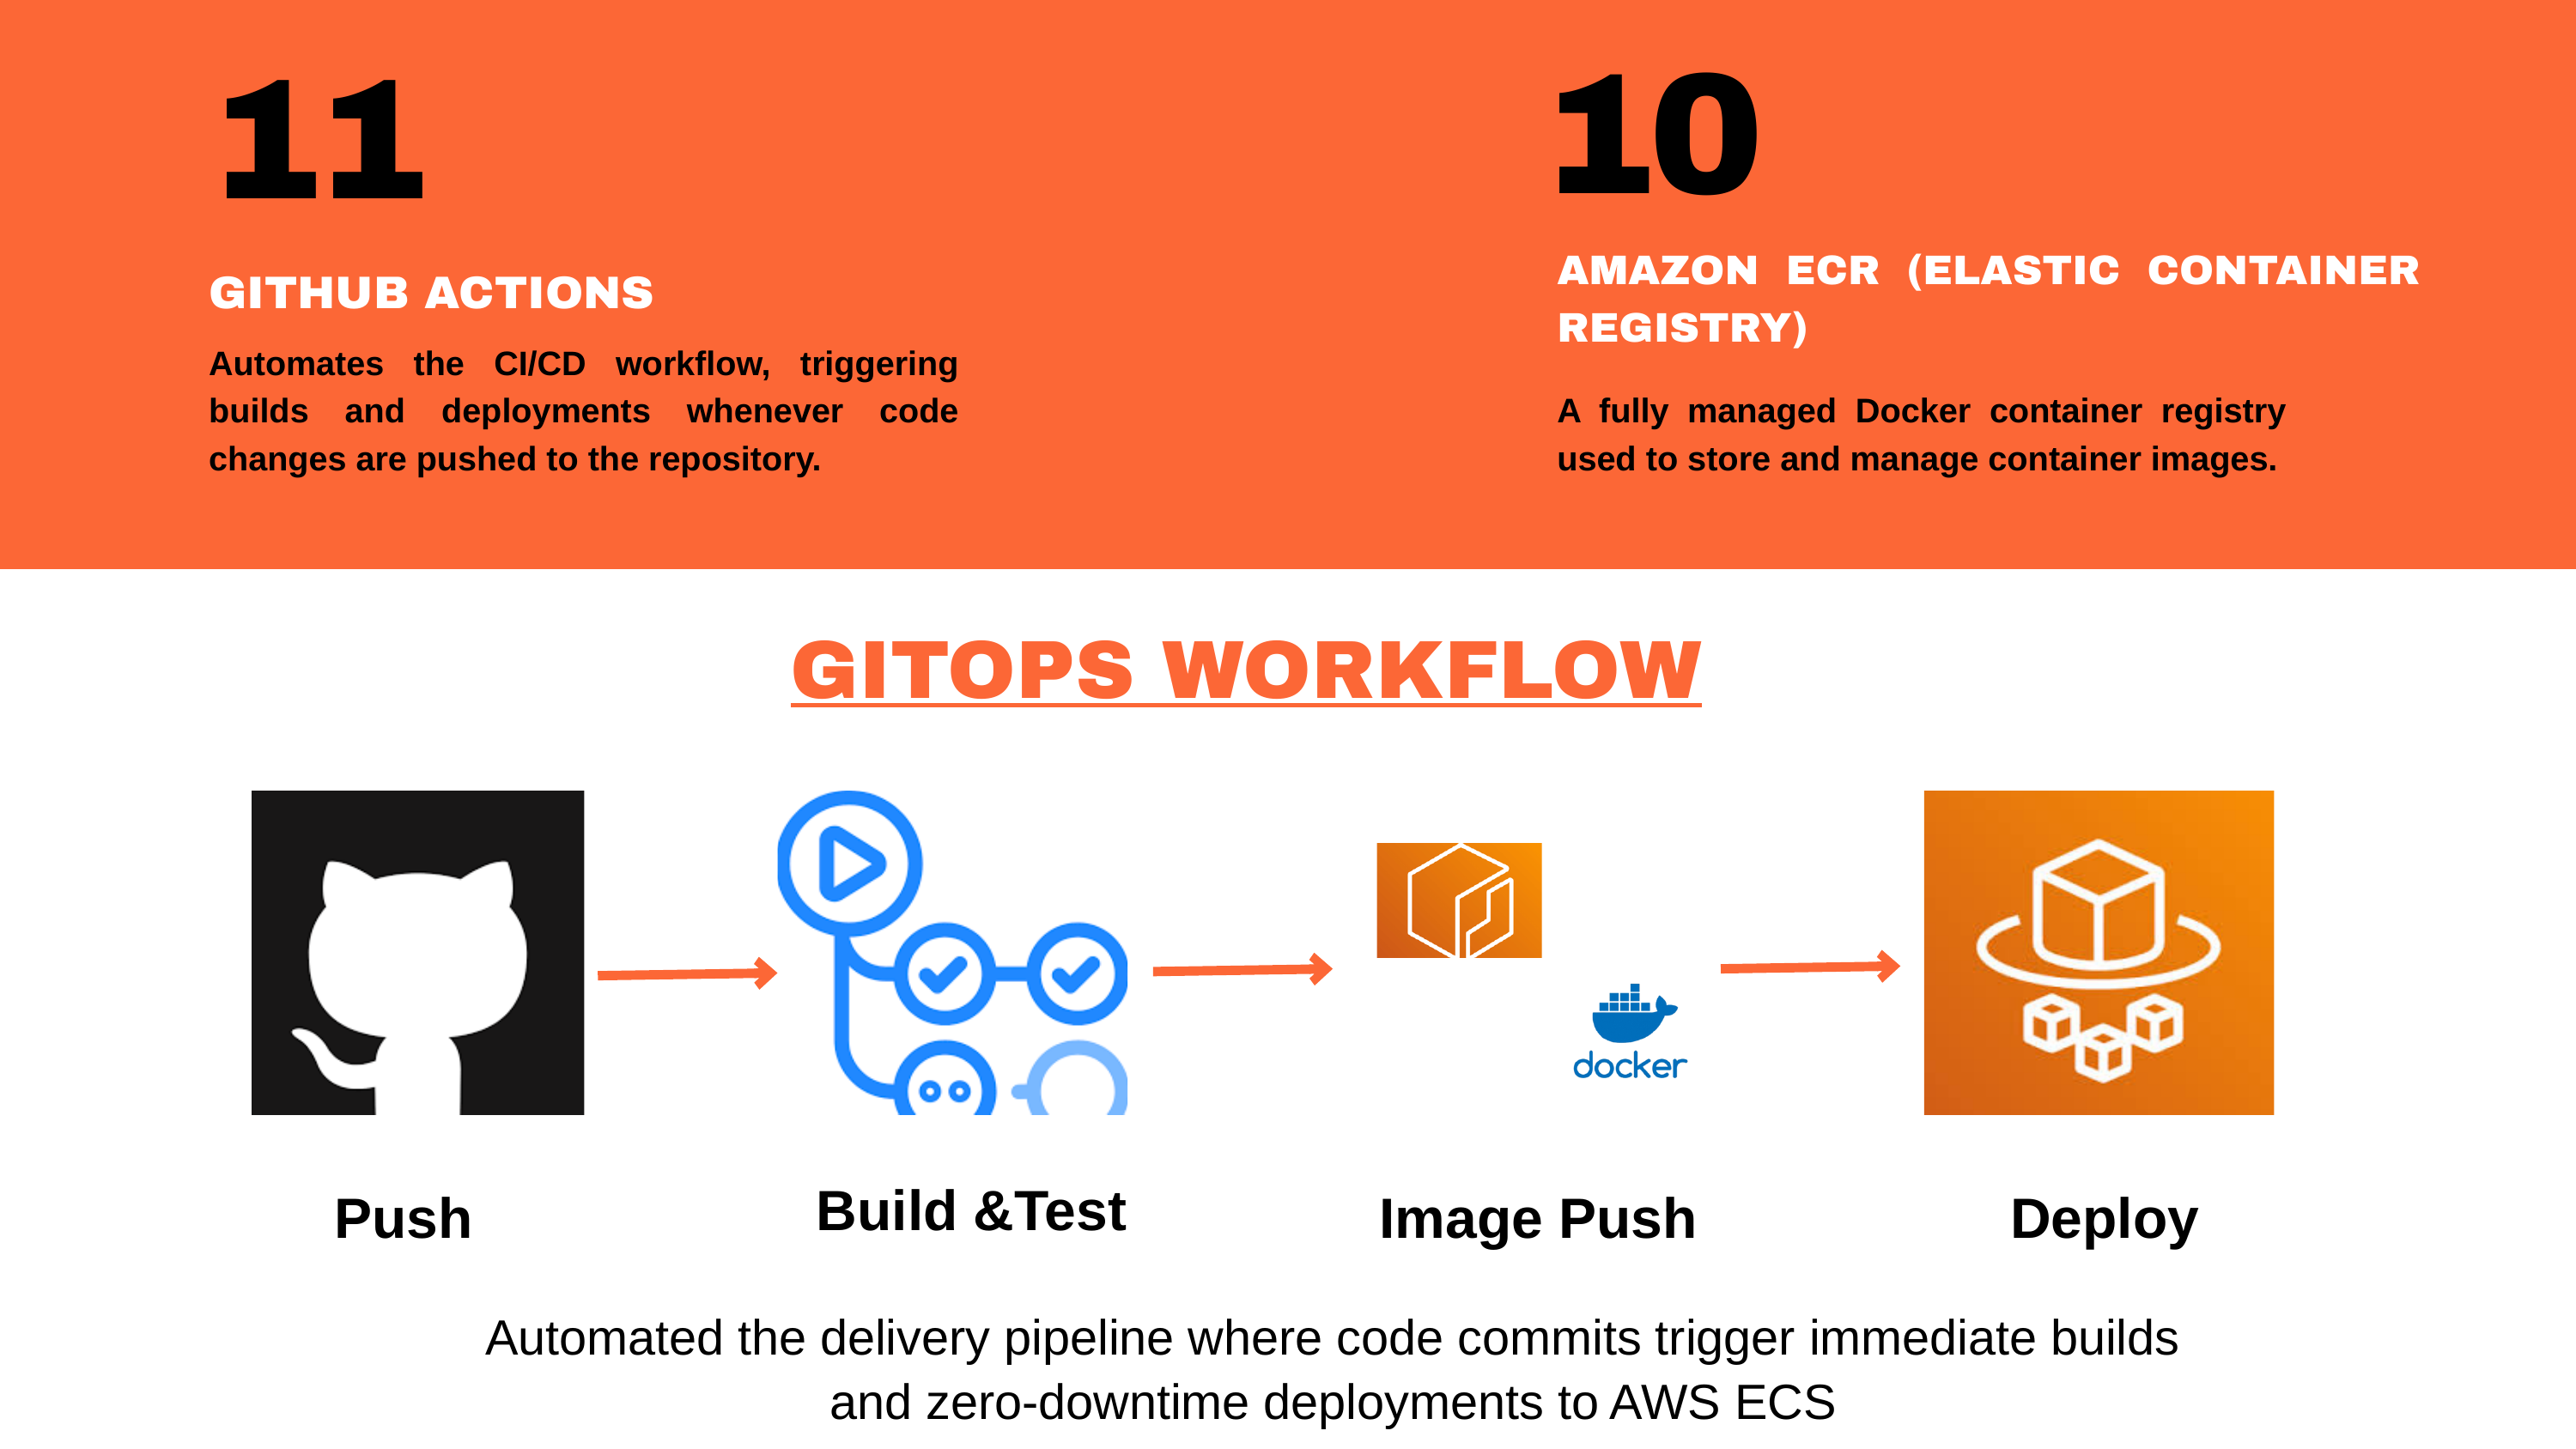

10
11
AMAZON ECR (ELASTIC CONTAINER REGISTRY)
GITHUB ACTIONS
Automates the CI/CD workflow, triggering builds and deployments whenever code changes are pushed to the repository.

A fully managed Docker container registry used to store and manage container images.

GITOPS WORKFLOW

Build &Test
Push
 Image Push
Deploy
Automated the delivery pipeline where code commits trigger immediate builds and zero-downtime deployments to AWS ECS